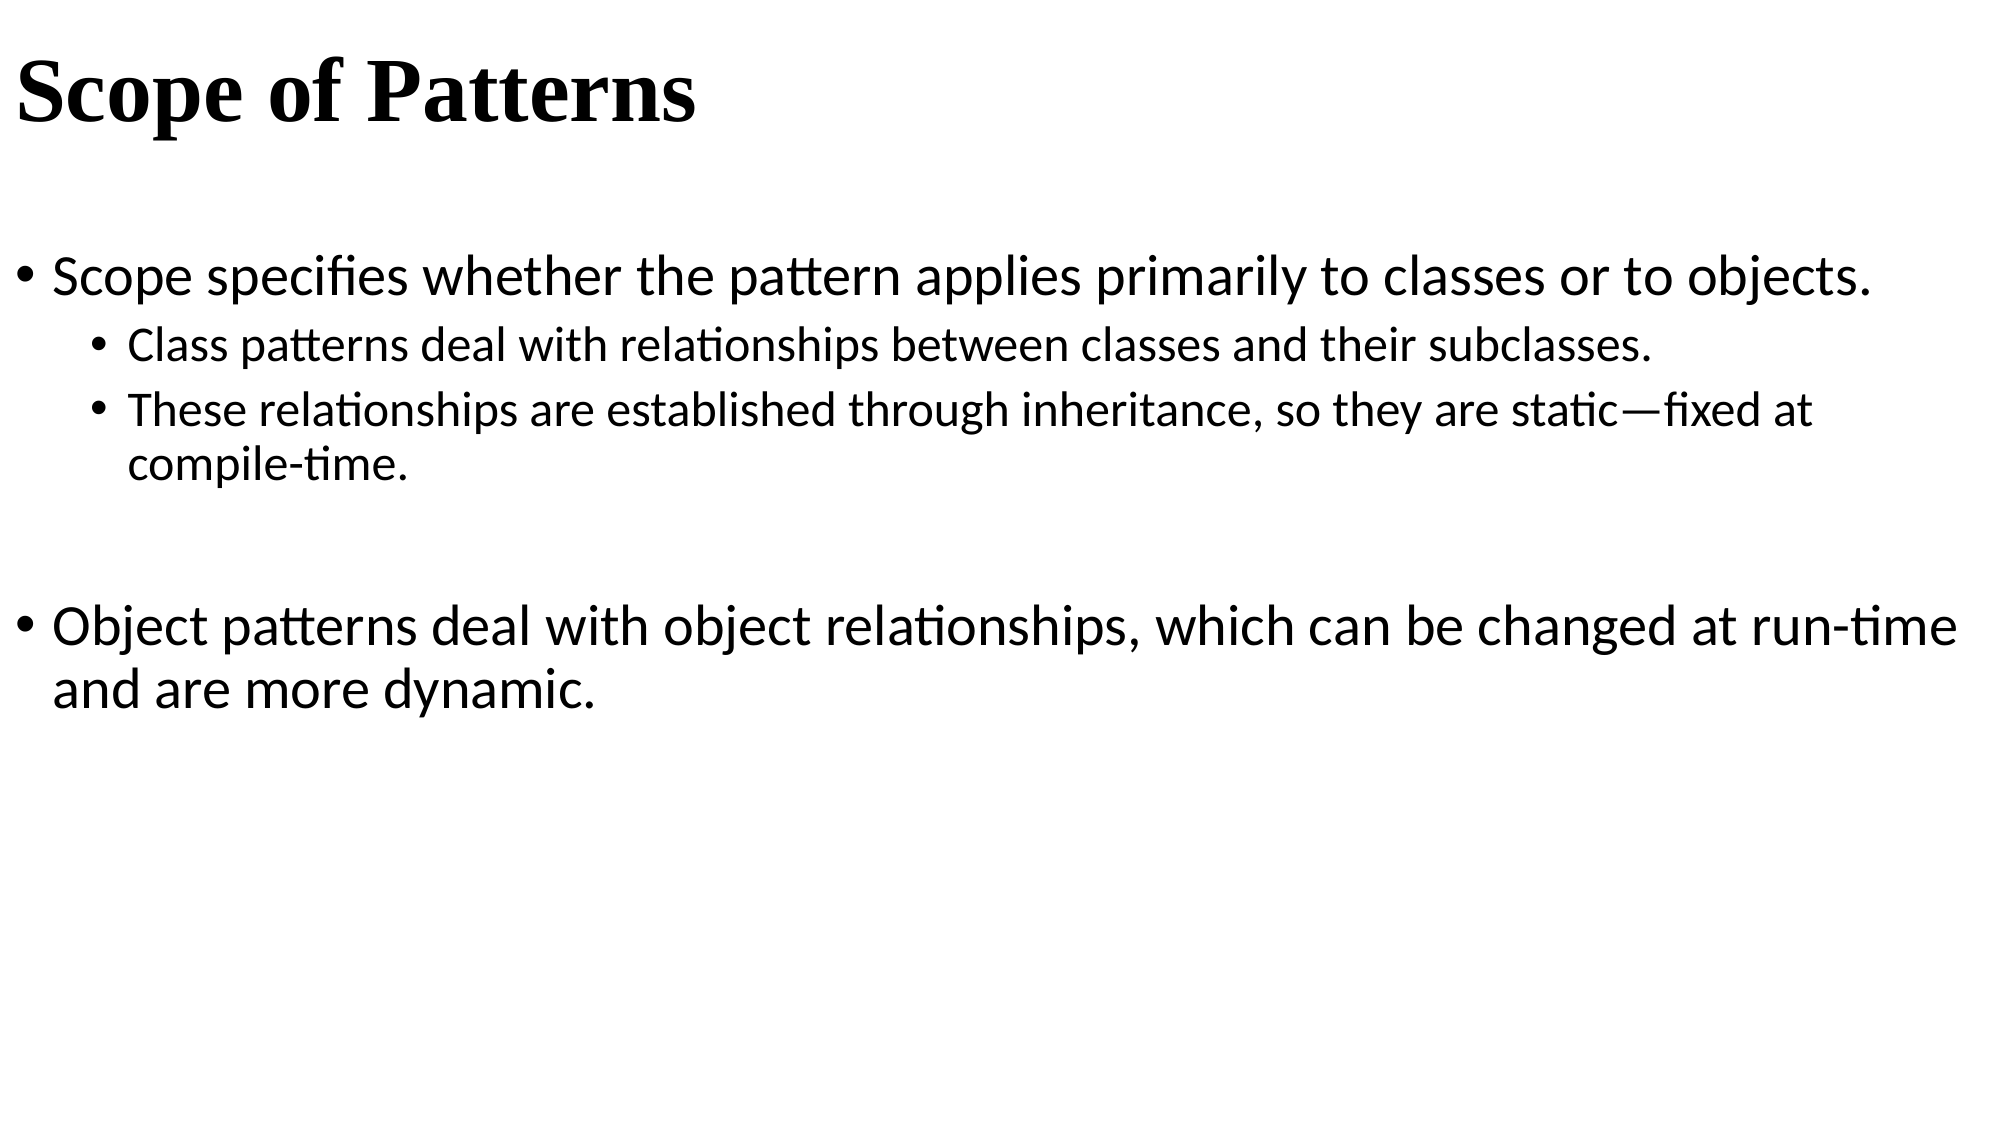

# Scope of Patterns
Scope specifies whether the pattern applies primarily to classes or to objects.
Class patterns deal with relationships between classes and their subclasses.
These relationships are established through inheritance, so they are static—fixed at compile-time.

Object patterns deal with object relationships, which can be changed at run-time and are more dynamic.